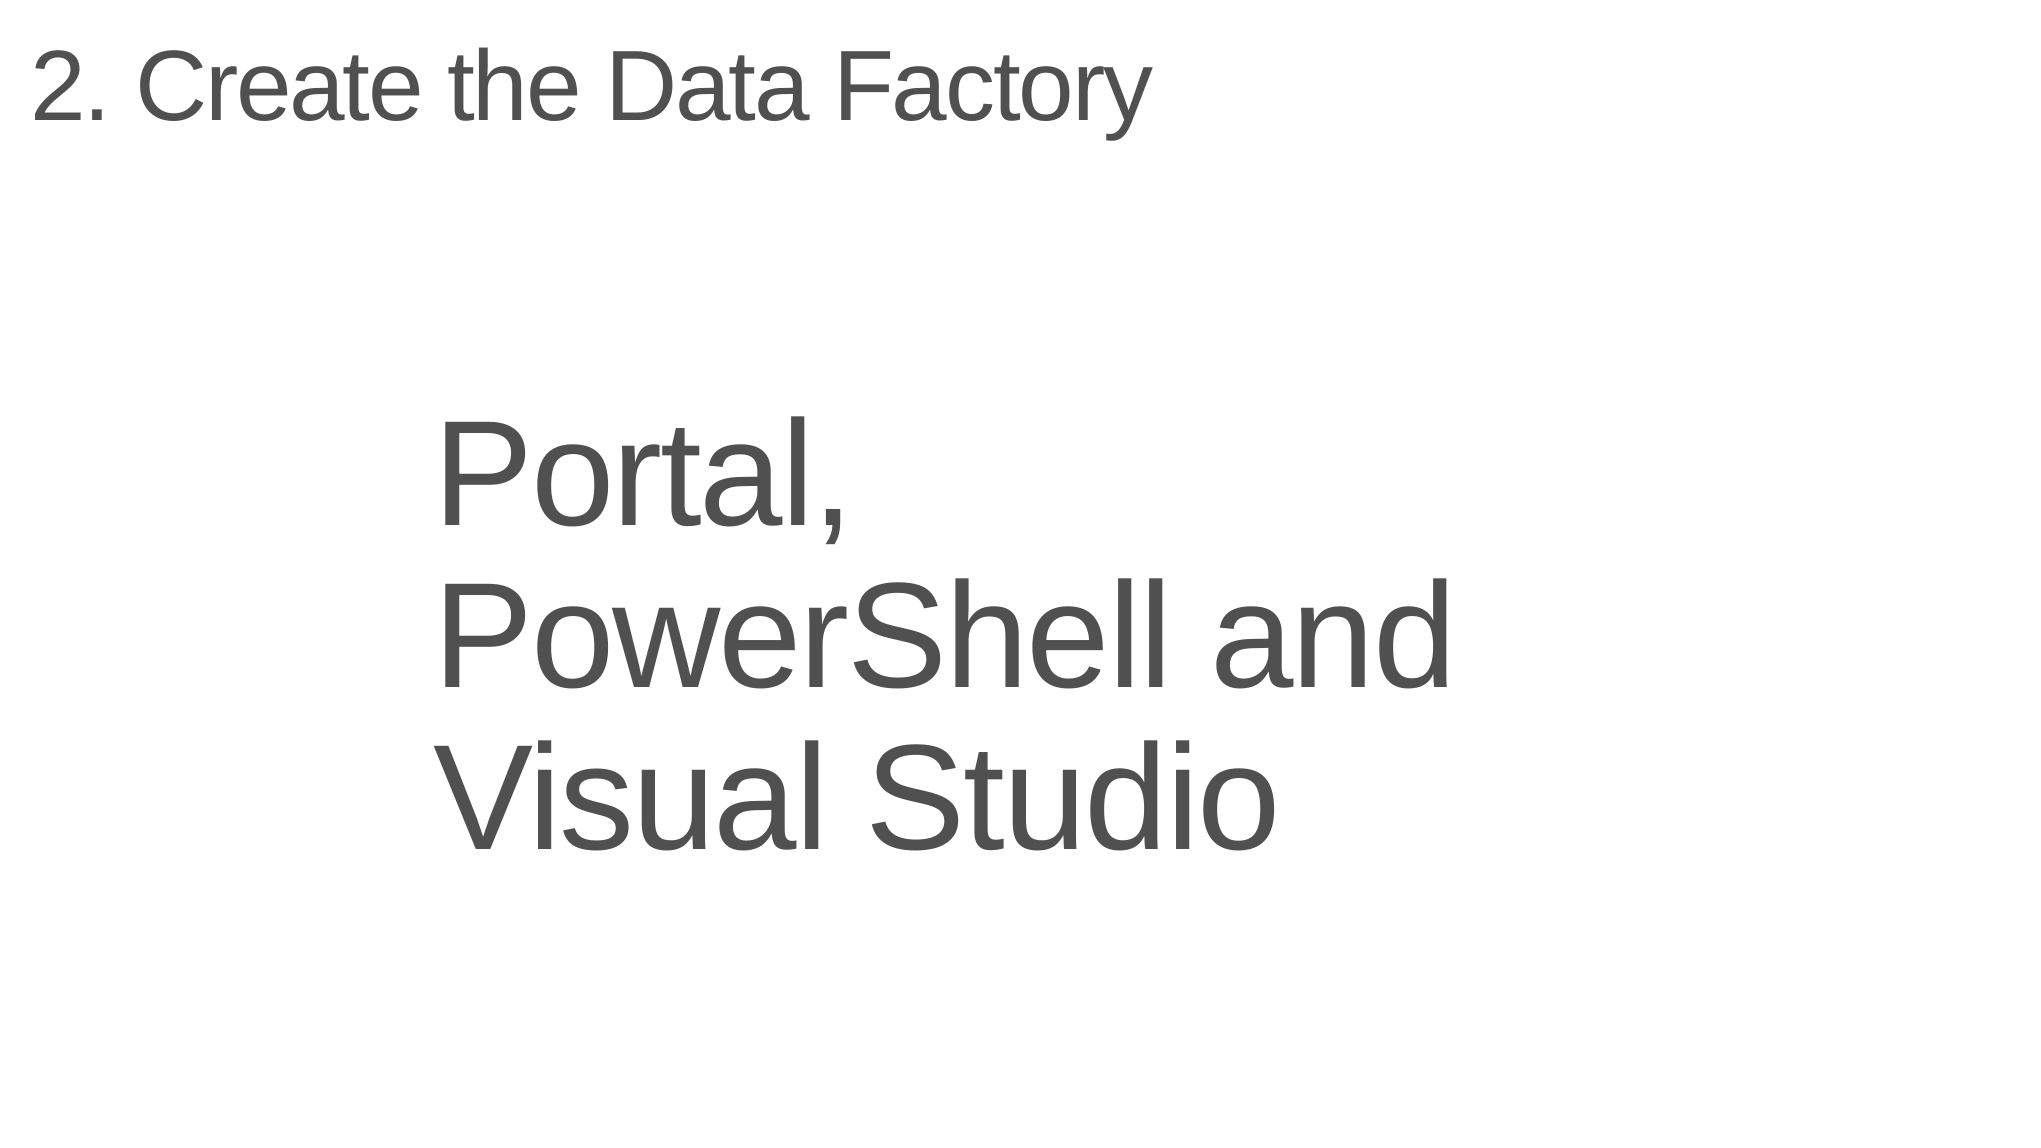

2. Create the Data Factory
Portal, PowerShell and Visual Studio